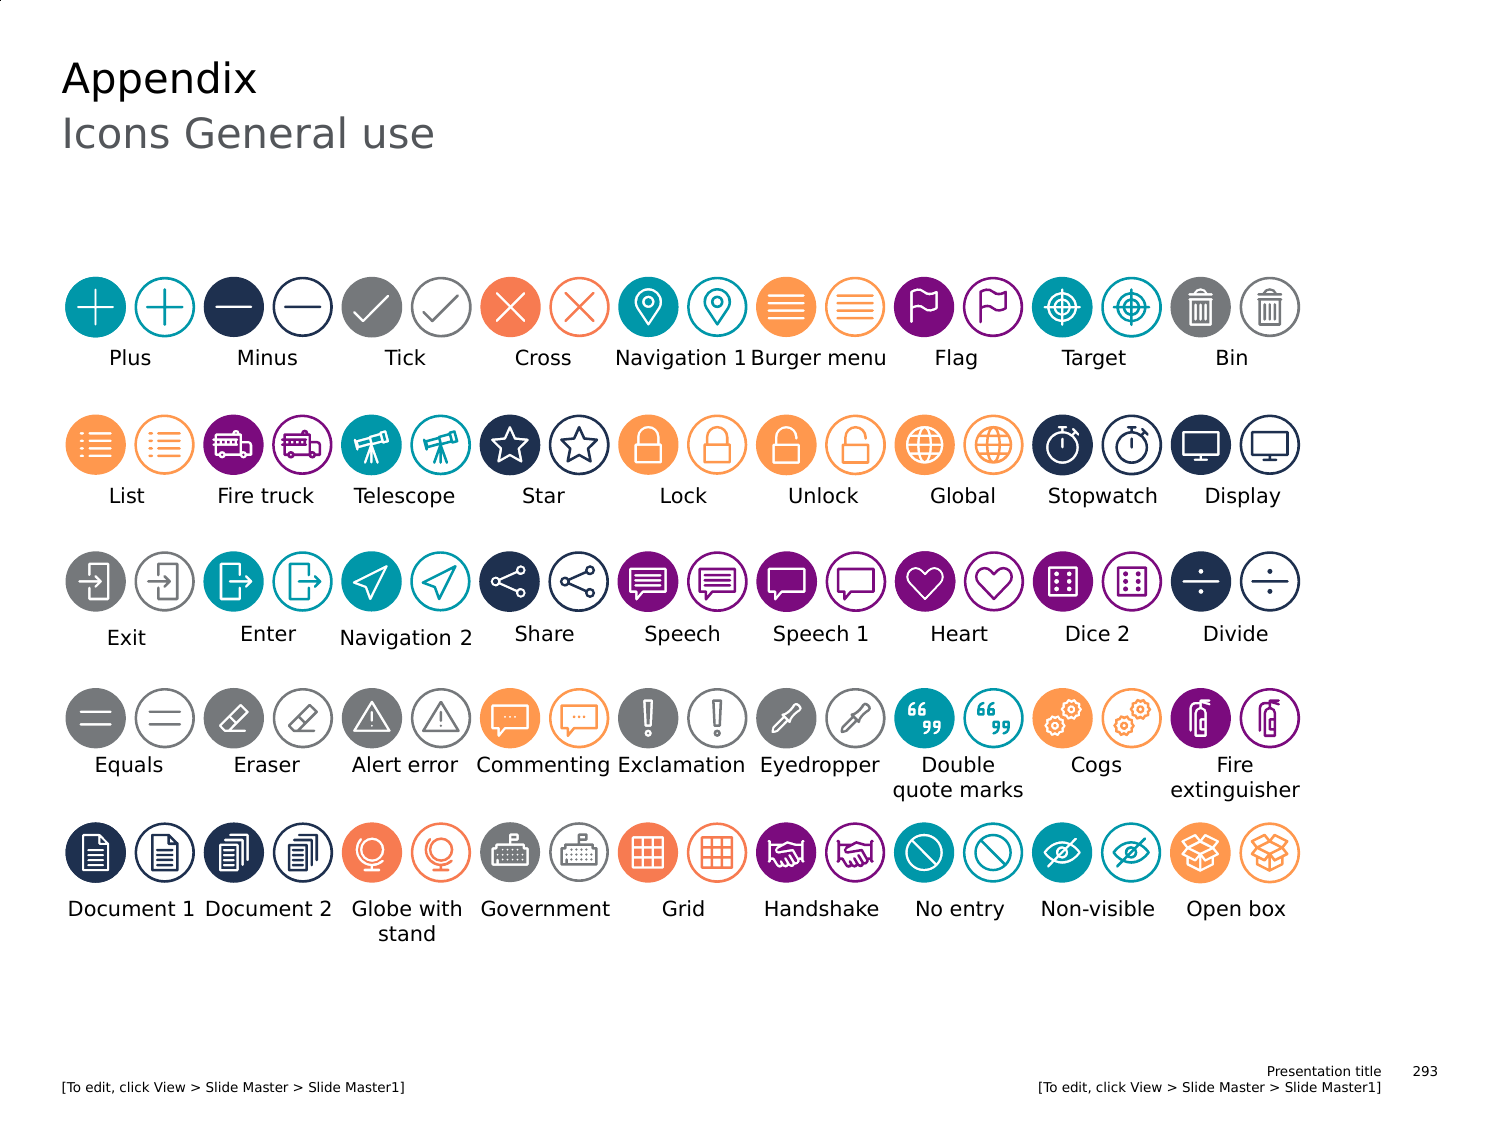

# Appendix
Icons General use

Bin
Plus
Minus
Tick
Cross
Navigation 1
Burger menu
Flag
Target

List
Fire truck
Telescope
Star
Lock
Unlock
Global
Stopwatch
Display

Exit
Enter
Navigation 2
Share
Speech
Speech 1
Heart
Dice 2
Divide

Equals
Eraser
Alert error
Commenting
Exclamation
Eyedropper
Double quote marks
Cogs
Fire extinguisher

Document 1
Document 2
Globe with stand
Government
Grid
Handshake
No entry
Non-visible
Open box